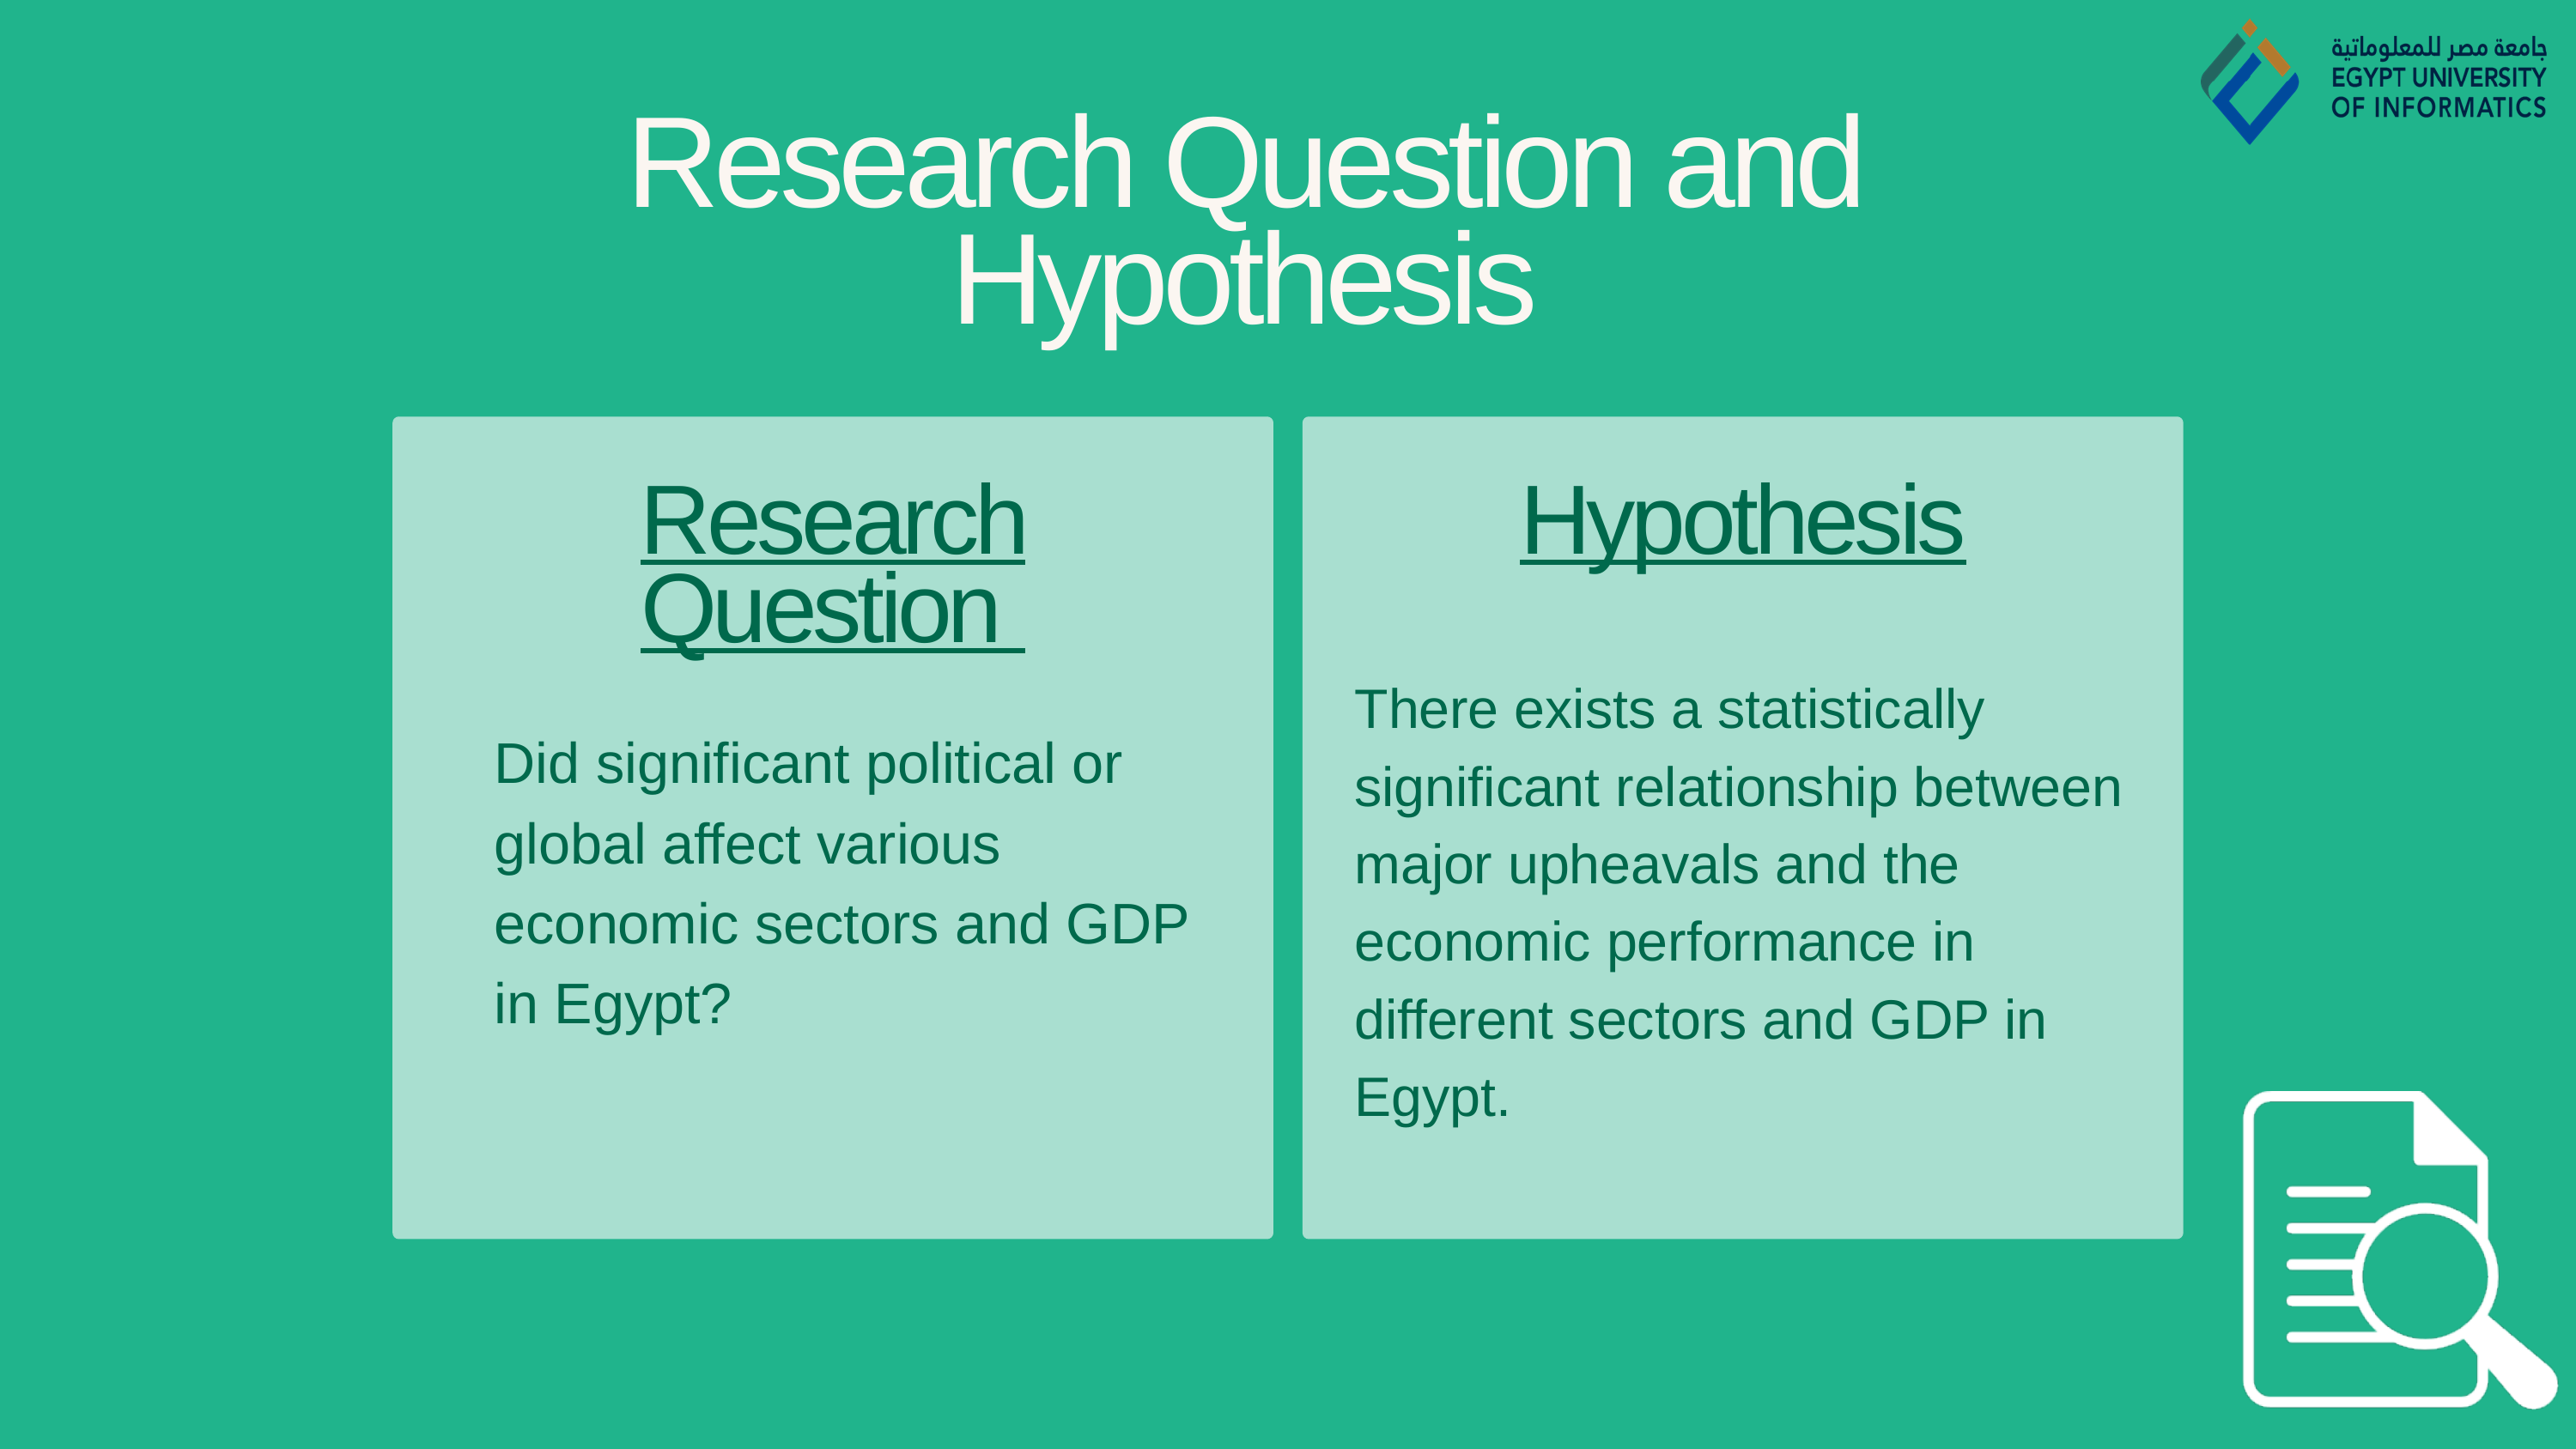

Research Question and Hypothesis

Research Question
Hypothesis
There exists a statistically significant relationship between major upheavals and the economic performance in different sectors and GDP in Egypt.

Did significant political or global affect various economic sectors and GDP in Egypt?